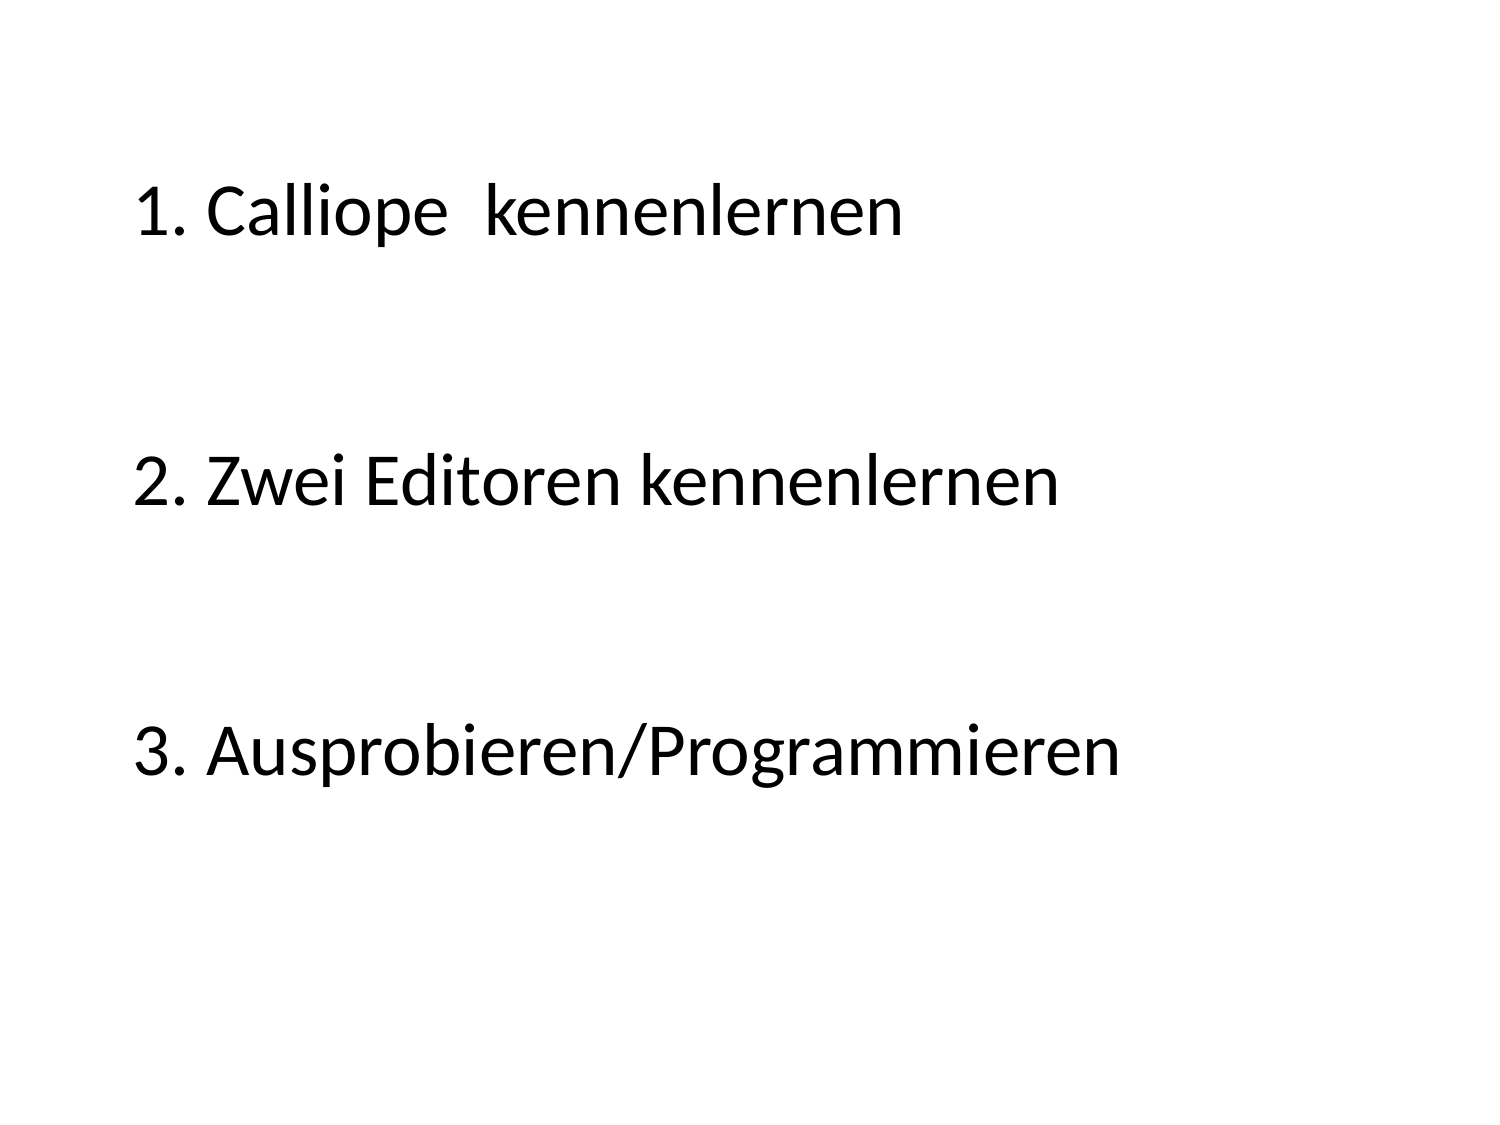

1. Calliope  kennenlernen

2. Zwei Editoren kennenlernen

3. Ausprobieren/Programmieren